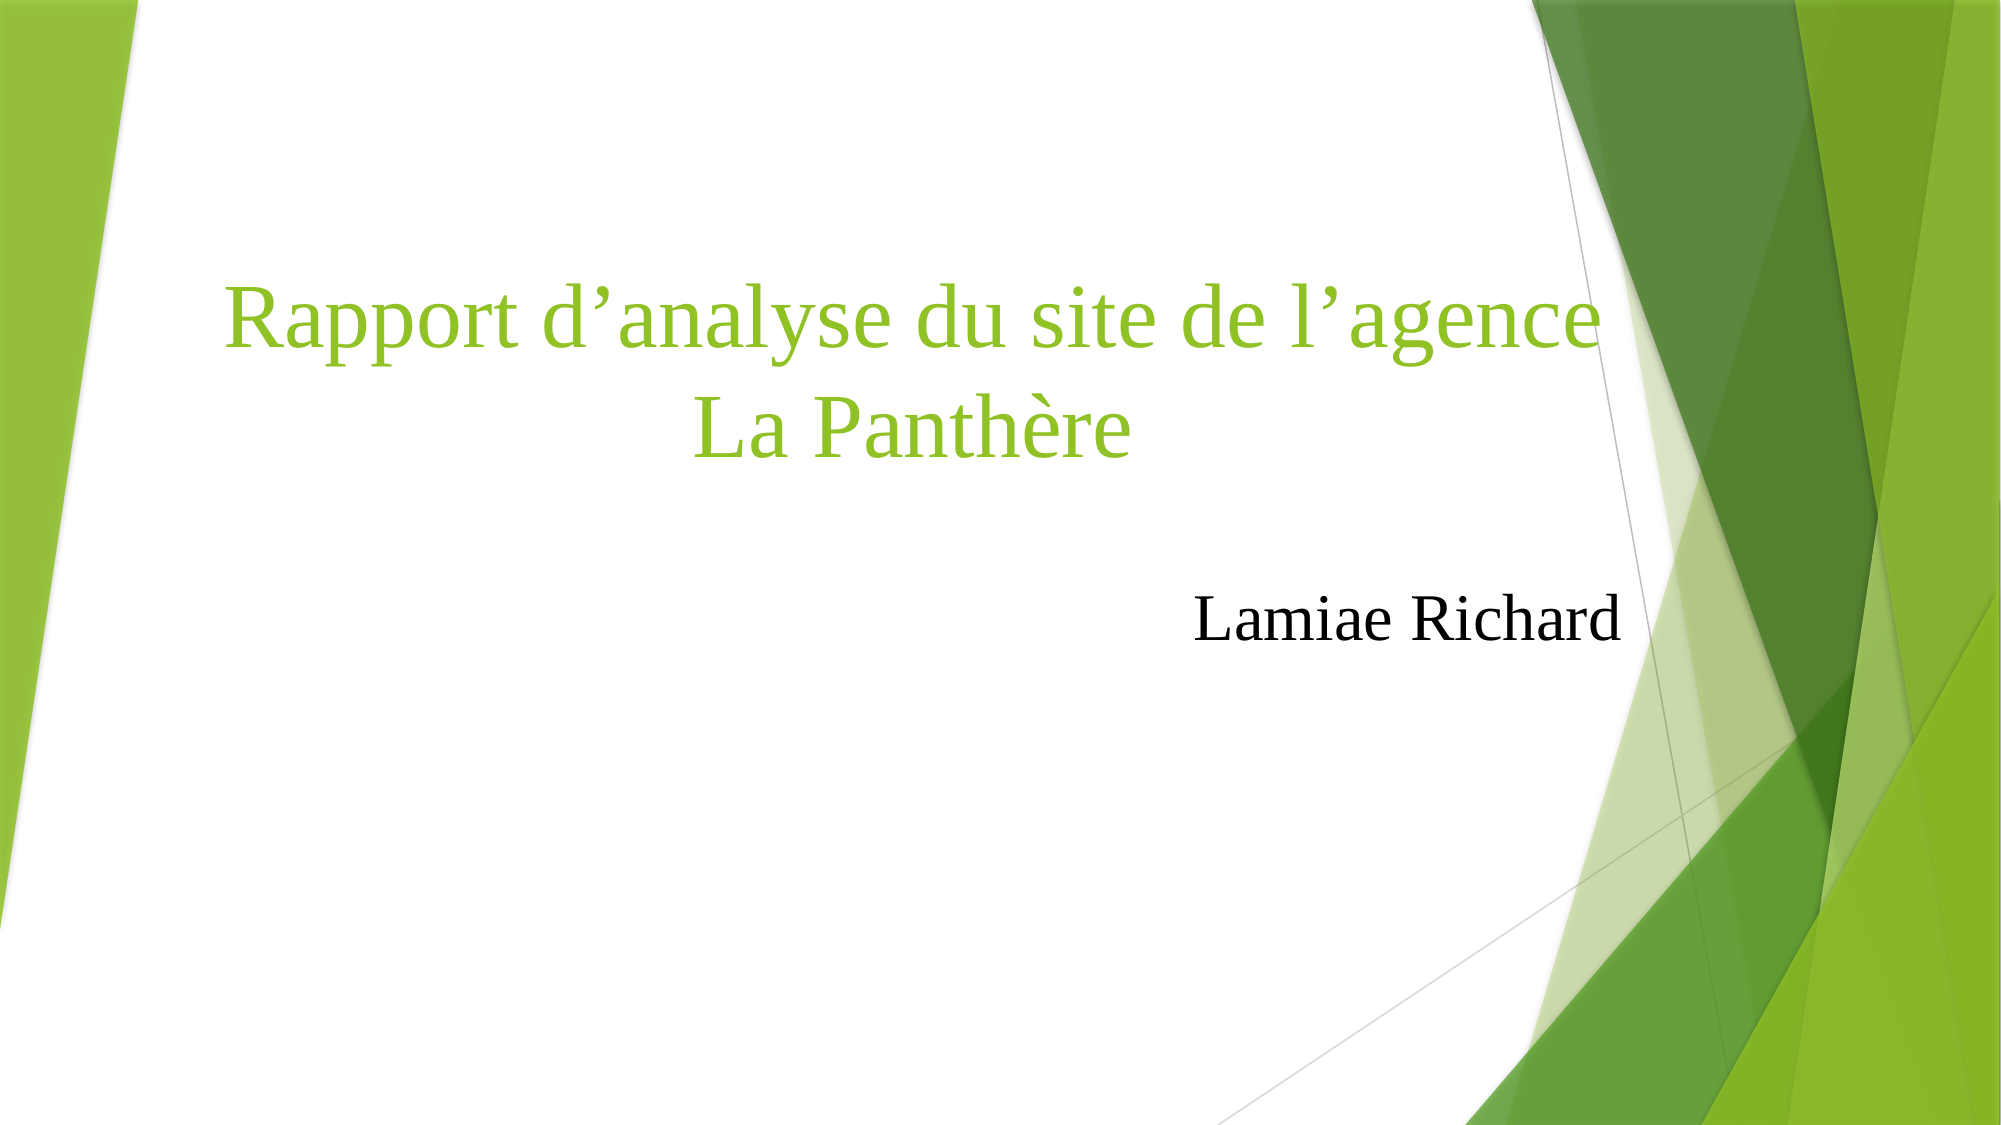

# Rapport d’analyse du site de l’agence La Panthère
Lamiae Richard